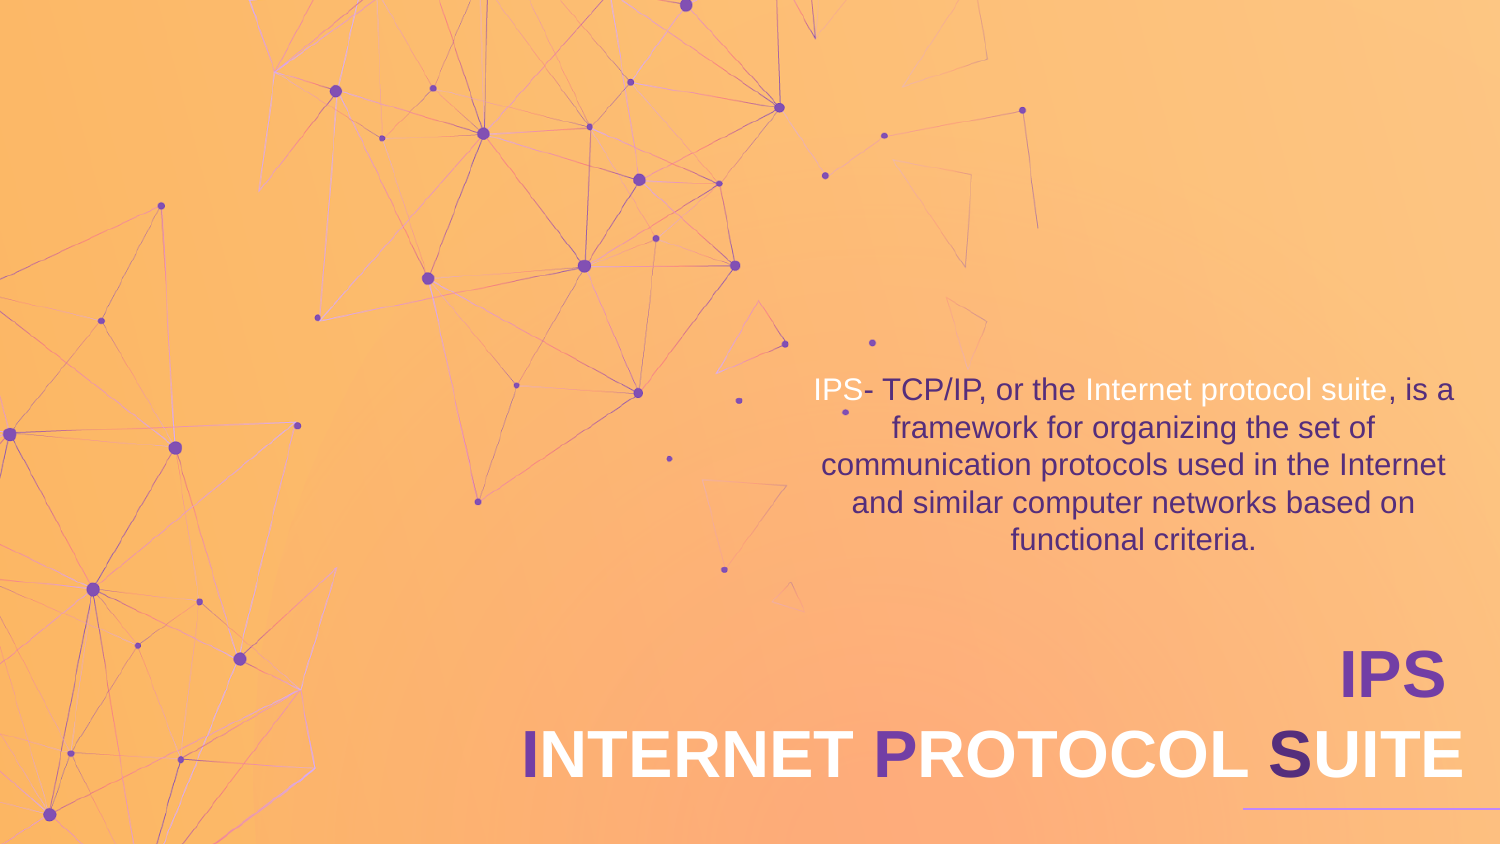

IPS- TCP/IP, or the Internet protocol suite, is a framework for organizing the set of communication protocols used in the Internet and similar computer networks based on functional criteria.
# IPS INTERNET PROTOCOL SUITE